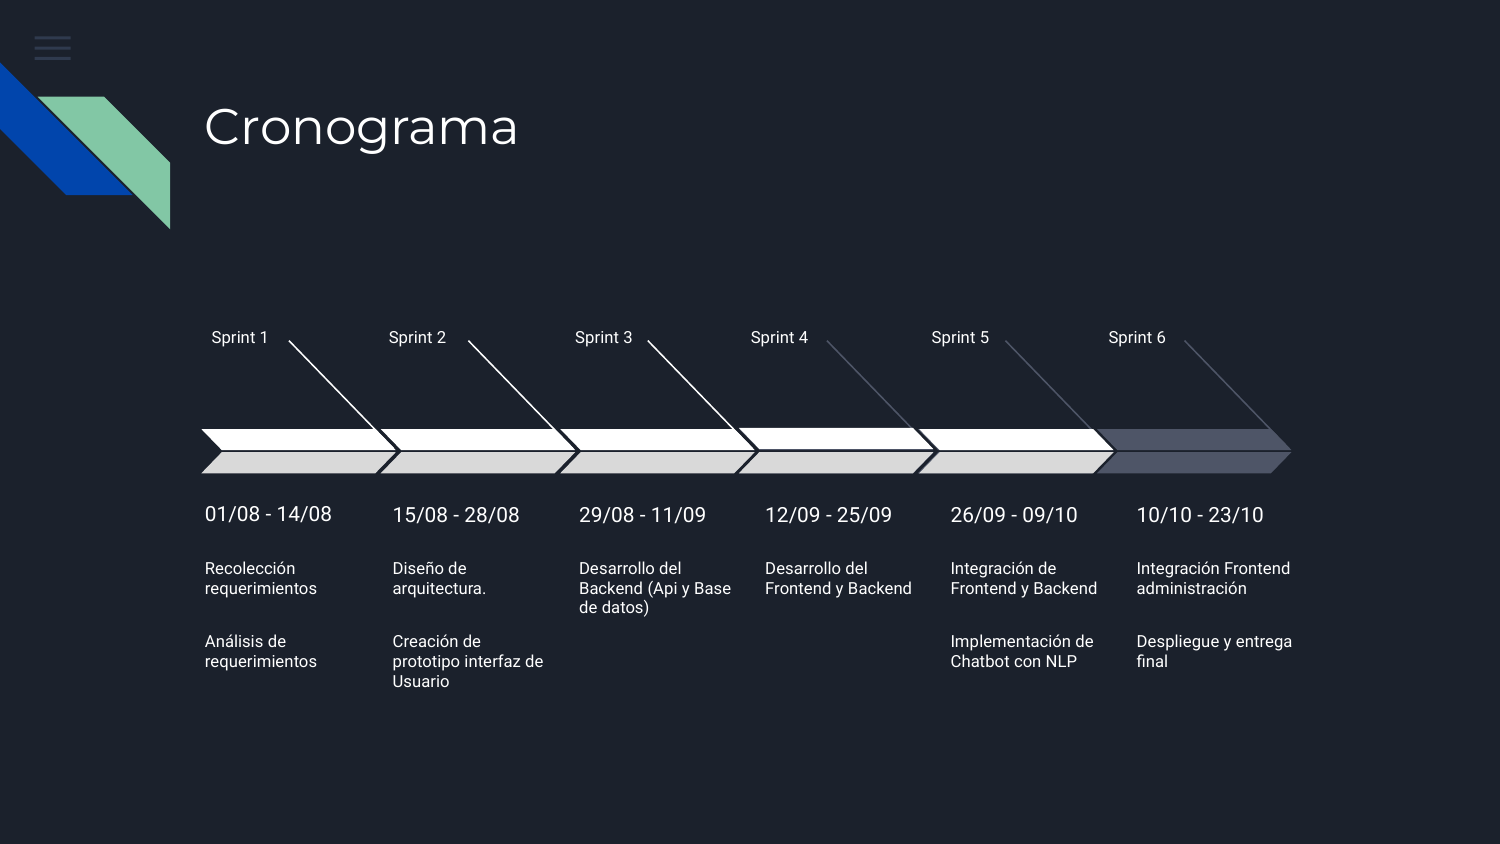

# Cronograma
Sprint 1

Sprint 2

Sprint 3

Sprint 4

Sprint 5

Sprint 6

01/08 - 14/08
15/08 - 28/08
29/08 - 11/09
12/09 - 25/09
26/09 - 09/10
10/10 - 23/10
Desarrollo del Backend (Api y Base de datos)
Recolección requerimientos
Análisis de requerimientos
Diseño de arquitectura.
Creación de prototipo interfaz de Usuario
Desarrollo del Frontend y Backend
Integración de Frontend y Backend
Implementación de Chatbot con NLP
Integración Frontend administración
Despliegue y entrega final